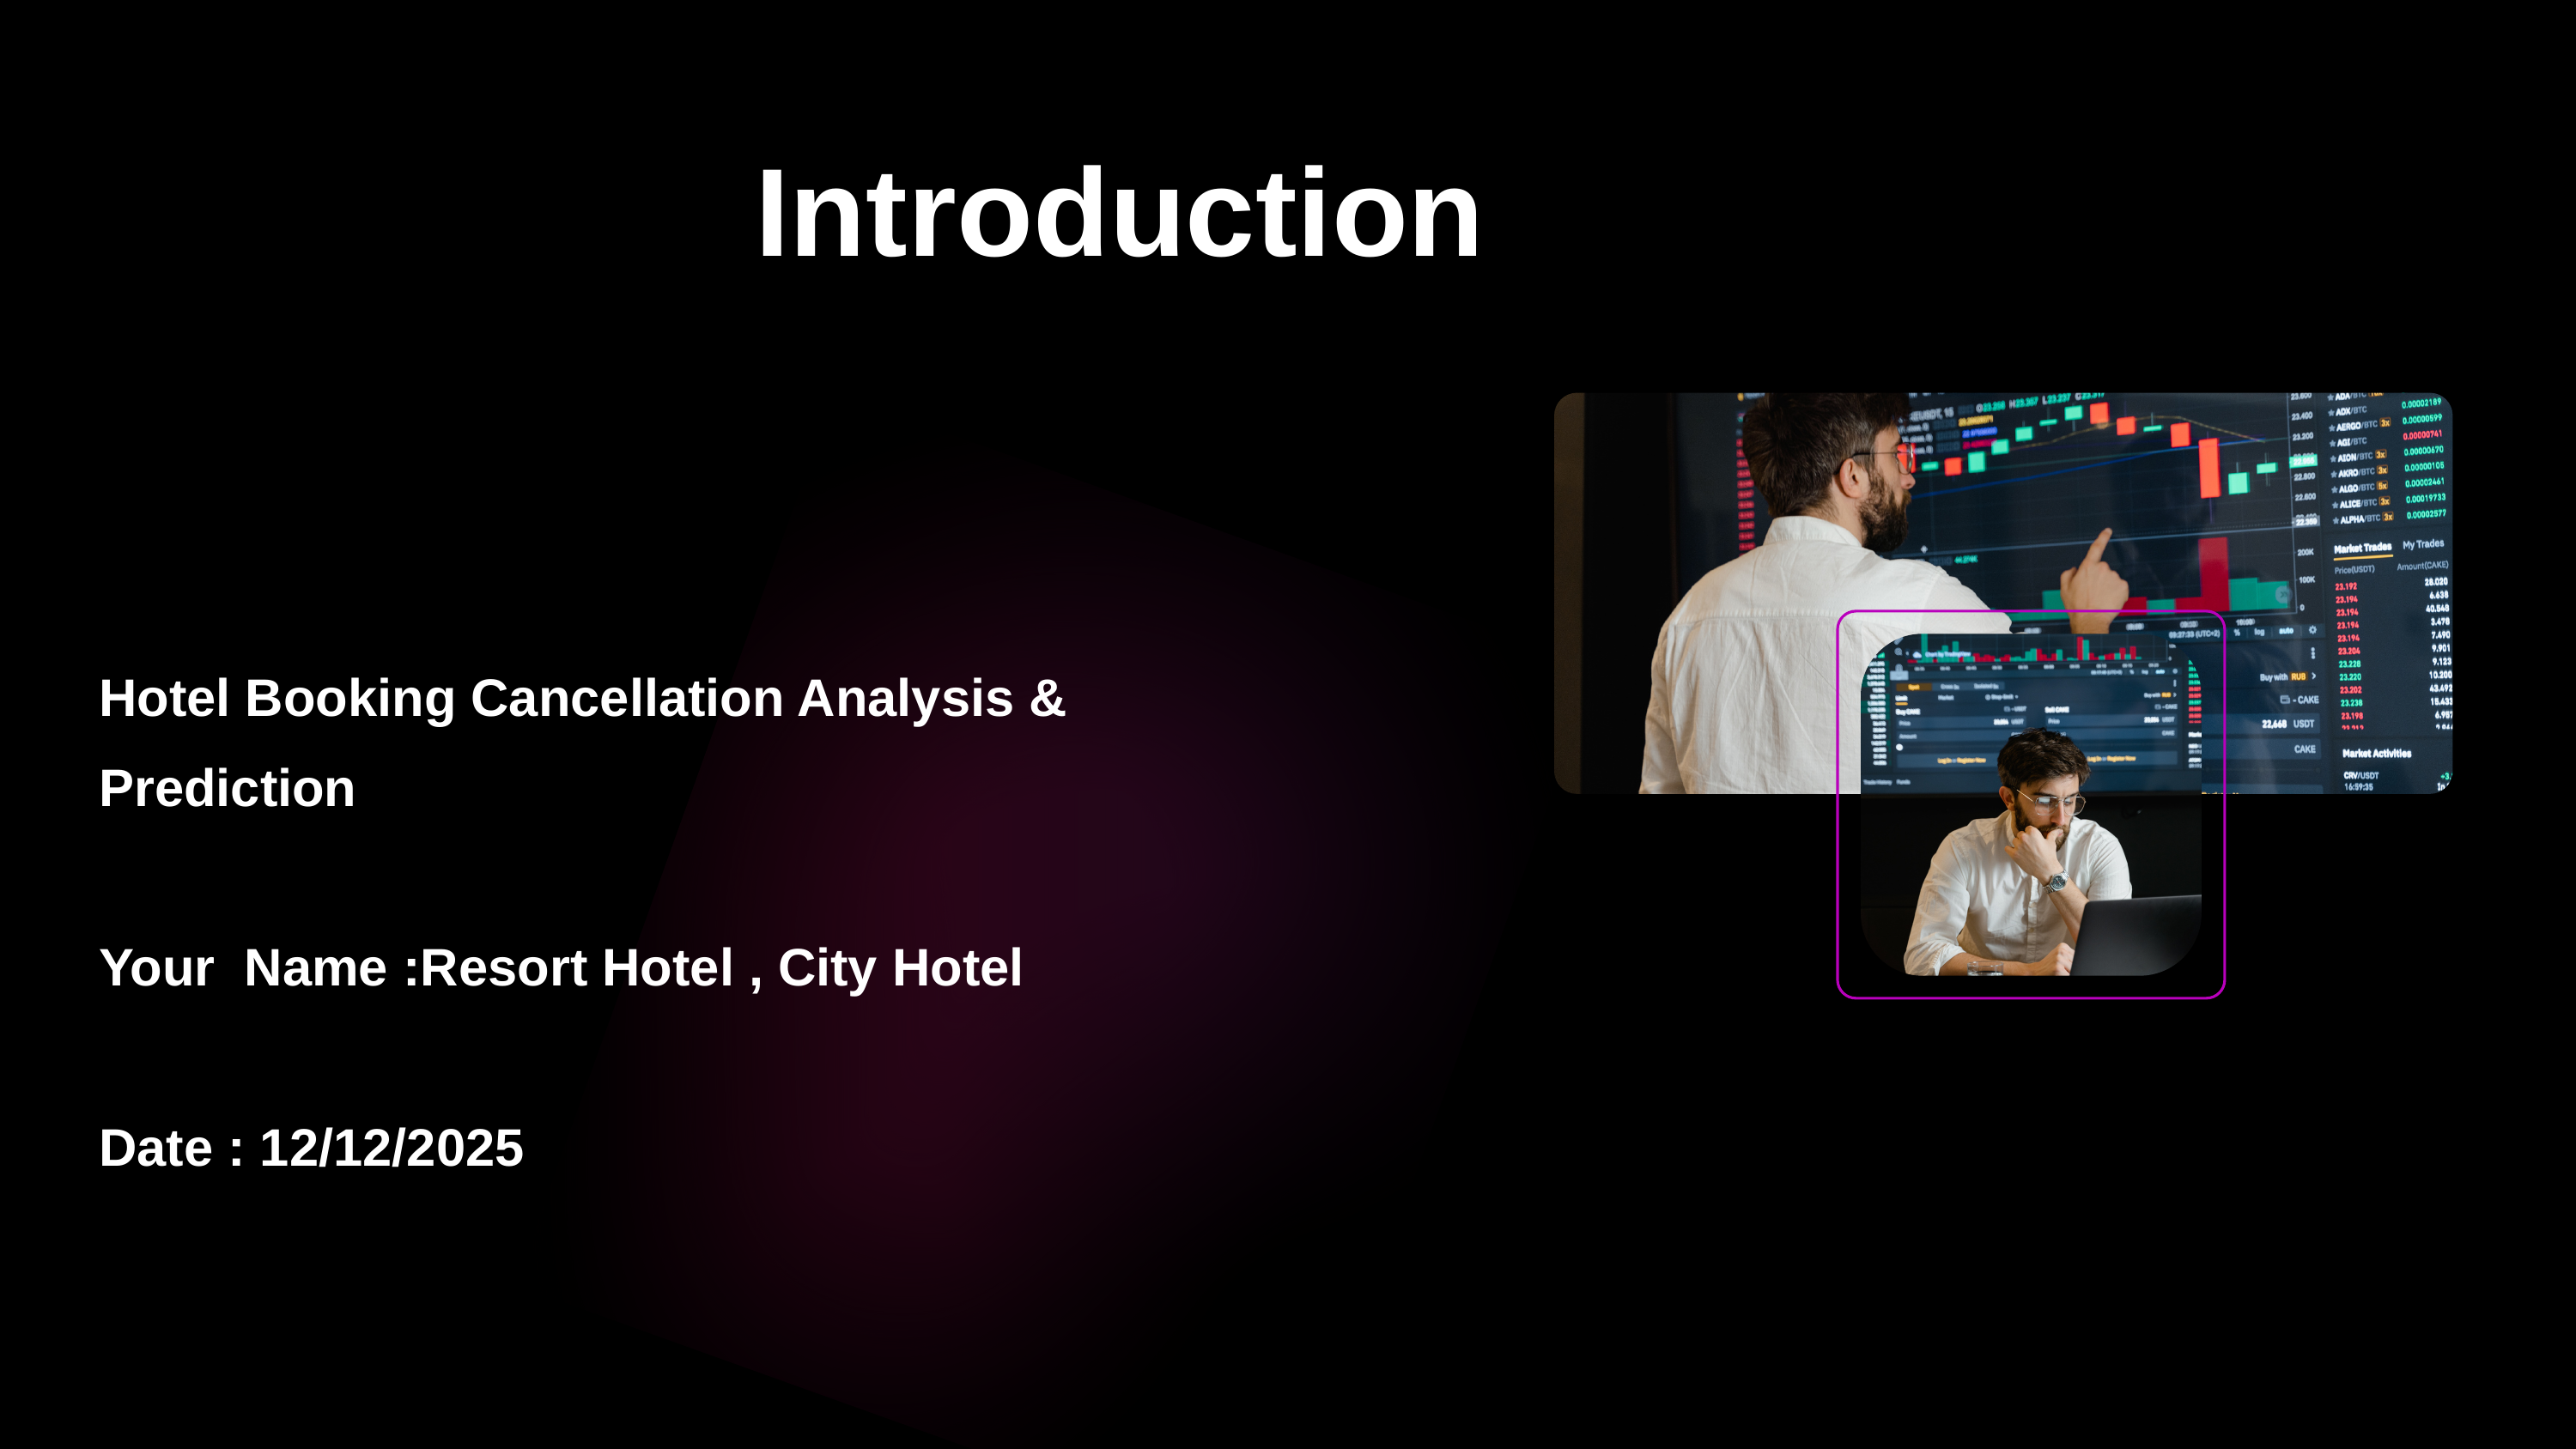

Introduction

Hotel Booking Cancellation Analysis & Prediction

Your  Name :Resort Hotel , City Hotel

Date : 12/12/2025